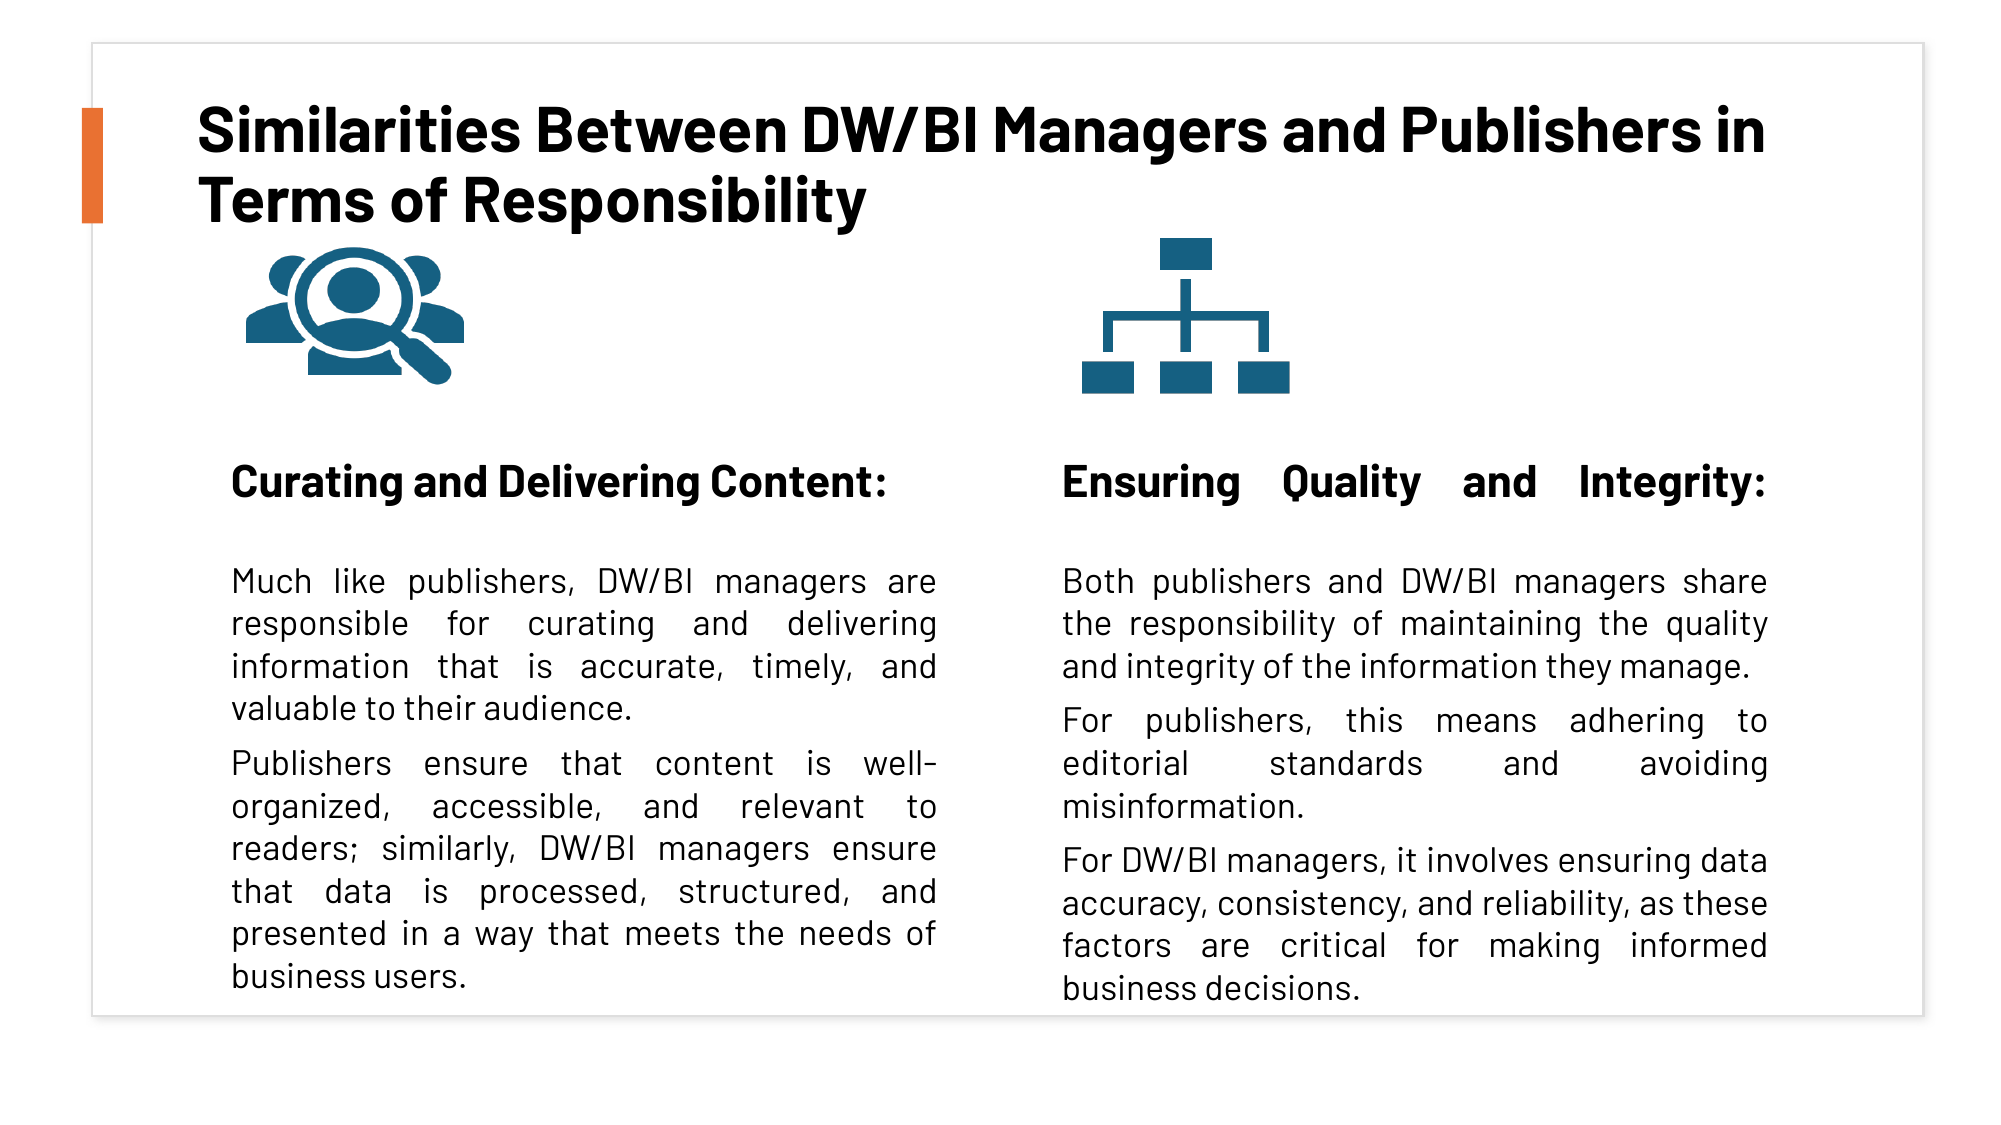

# Similarities Between DW/BI Managers and Publishers in Terms of Responsibility

Curating and Delivering Content:
Much like publishers, DW/BI managers are responsible for curating and delivering information that is accurate, timely, and valuable to their audience.
Publishers ensure that content is well-organized, accessible, and relevant to readers; similarly, DW/BI managers ensure that data is processed, structured, and presented in a way that meets the needs of business users.
Ensuring Quality and Integrity:
Both publishers and DW/BI managers share the responsibility of maintaining the quality and integrity of the information they manage.
For publishers, this means adhering to editorial standards and avoiding misinformation.
For DW/BI managers, it involves ensuring data accuracy, consistency, and reliability, as these factors are critical for making informed business decisions.